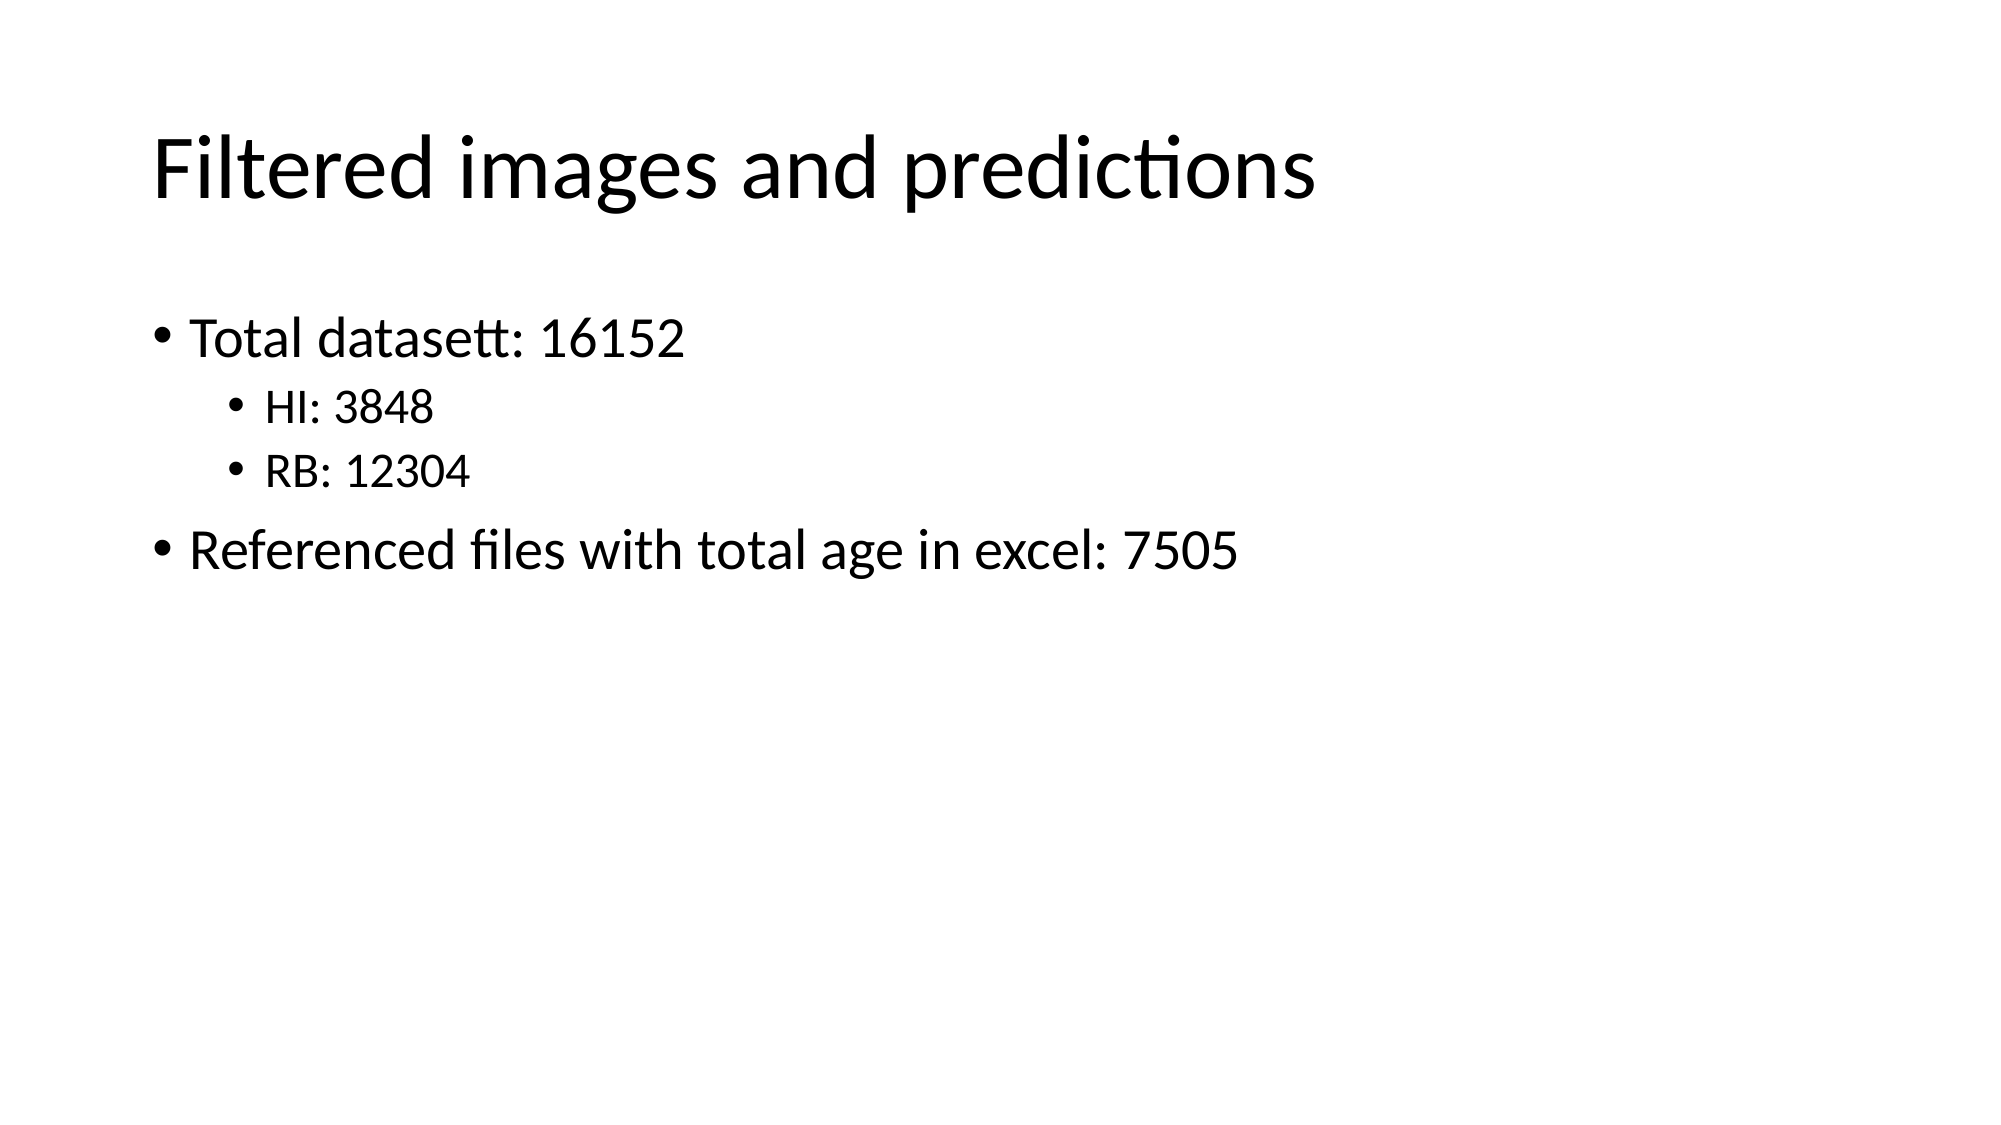

# Filtered images and predictions
Total datasett: 16152
HI: 3848
RB: 12304
Referenced files with total age in excel: 7505